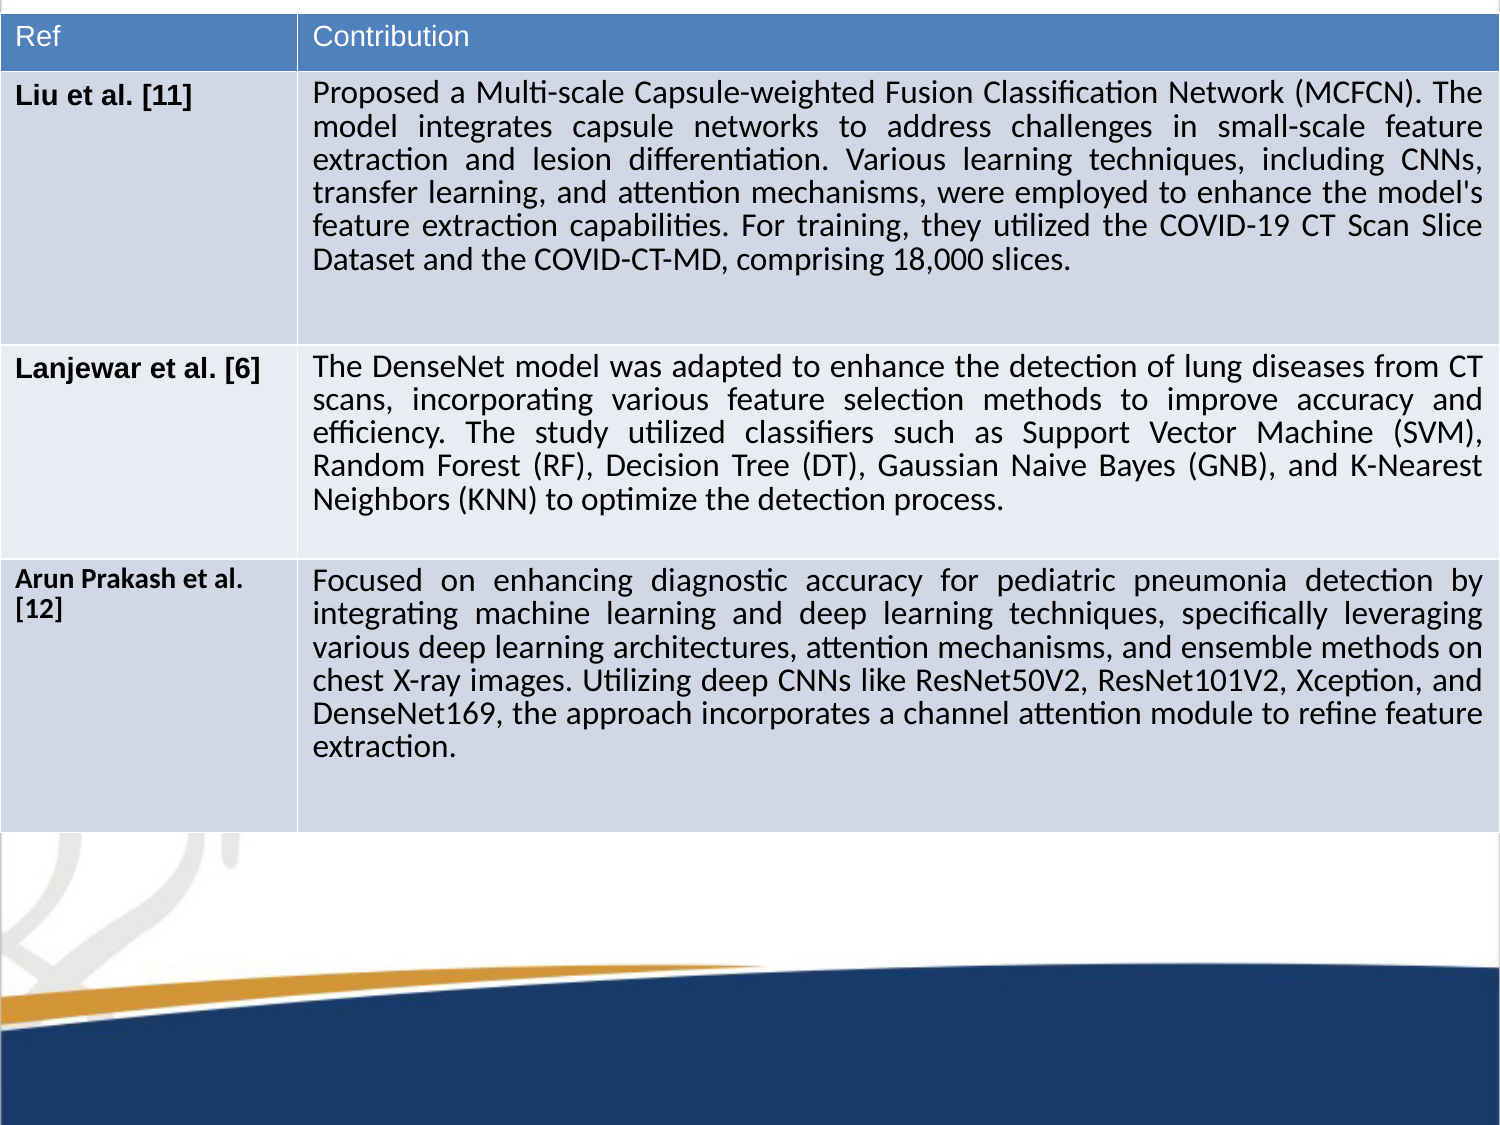

| Ref | Contribution |
| --- | --- |
| Liu et al. [11] | Proposed a Multi-scale Capsule-weighted Fusion Classification Network (MCFCN). The model integrates capsule networks to address challenges in small-scale feature extraction and lesion differentiation. Various learning techniques, including CNNs, transfer learning, and attention mechanisms, were employed to enhance the model's feature extraction capabilities. For training, they utilized the COVID-19 CT Scan Slice Dataset and the COVID-CT-MD, comprising 18,000 slices. |
| Lanjewar et al. [6] | The DenseNet model was adapted to enhance the detection of lung diseases from CT scans, incorporating various feature selection methods to improve accuracy and efficiency. The study utilized classifiers such as Support Vector Machine (SVM), Random Forest (RF), Decision Tree (DT), Gaussian Naive Bayes (GNB), and K-Nearest Neighbors (KNN) to optimize the detection process. |
| Arun Prakash et al. [12] | Focused on enhancing diagnostic accuracy for pediatric pneumonia detection by integrating machine learning and deep learning techniques, specifically leveraging various deep learning architectures, attention mechanisms, and ensemble methods on chest X-ray images. Utilizing deep CNNs like ResNet50V2, ResNet101V2, Xception, and DenseNet169, the approach incorporates a channel attention module to refine feature extraction. |